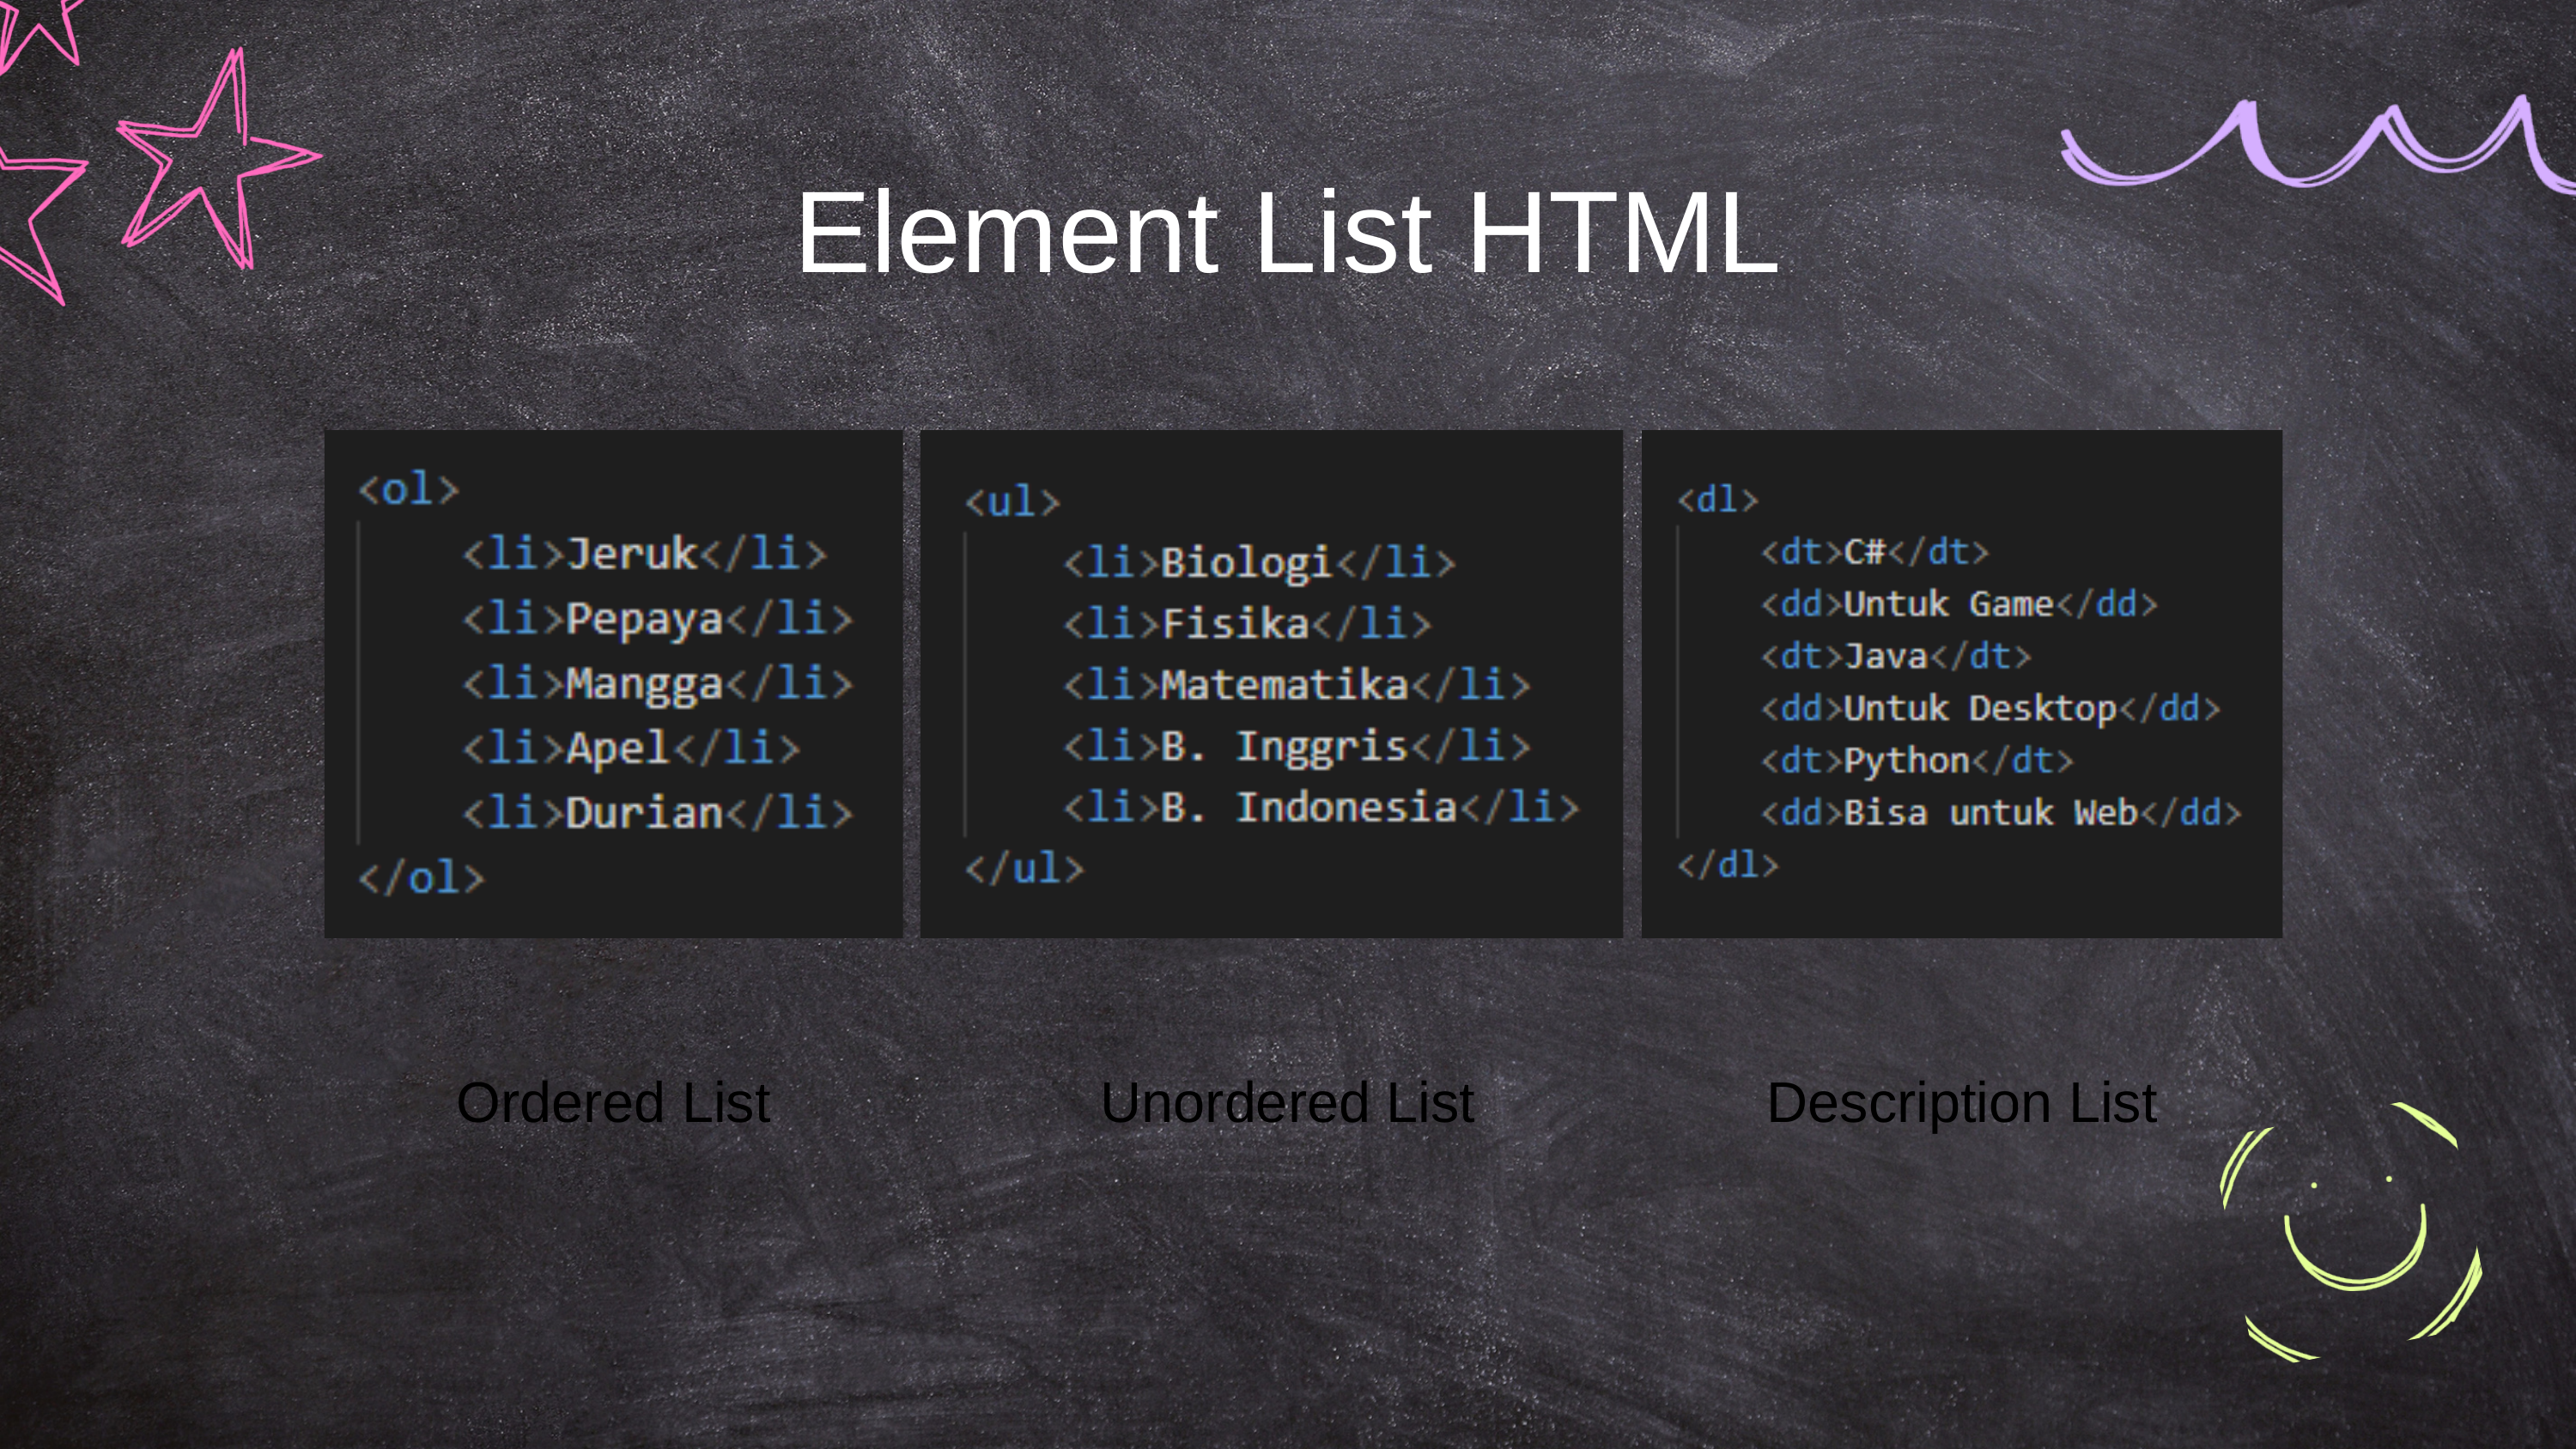

Element List HTML

Ordered List
Unordered List
Description List